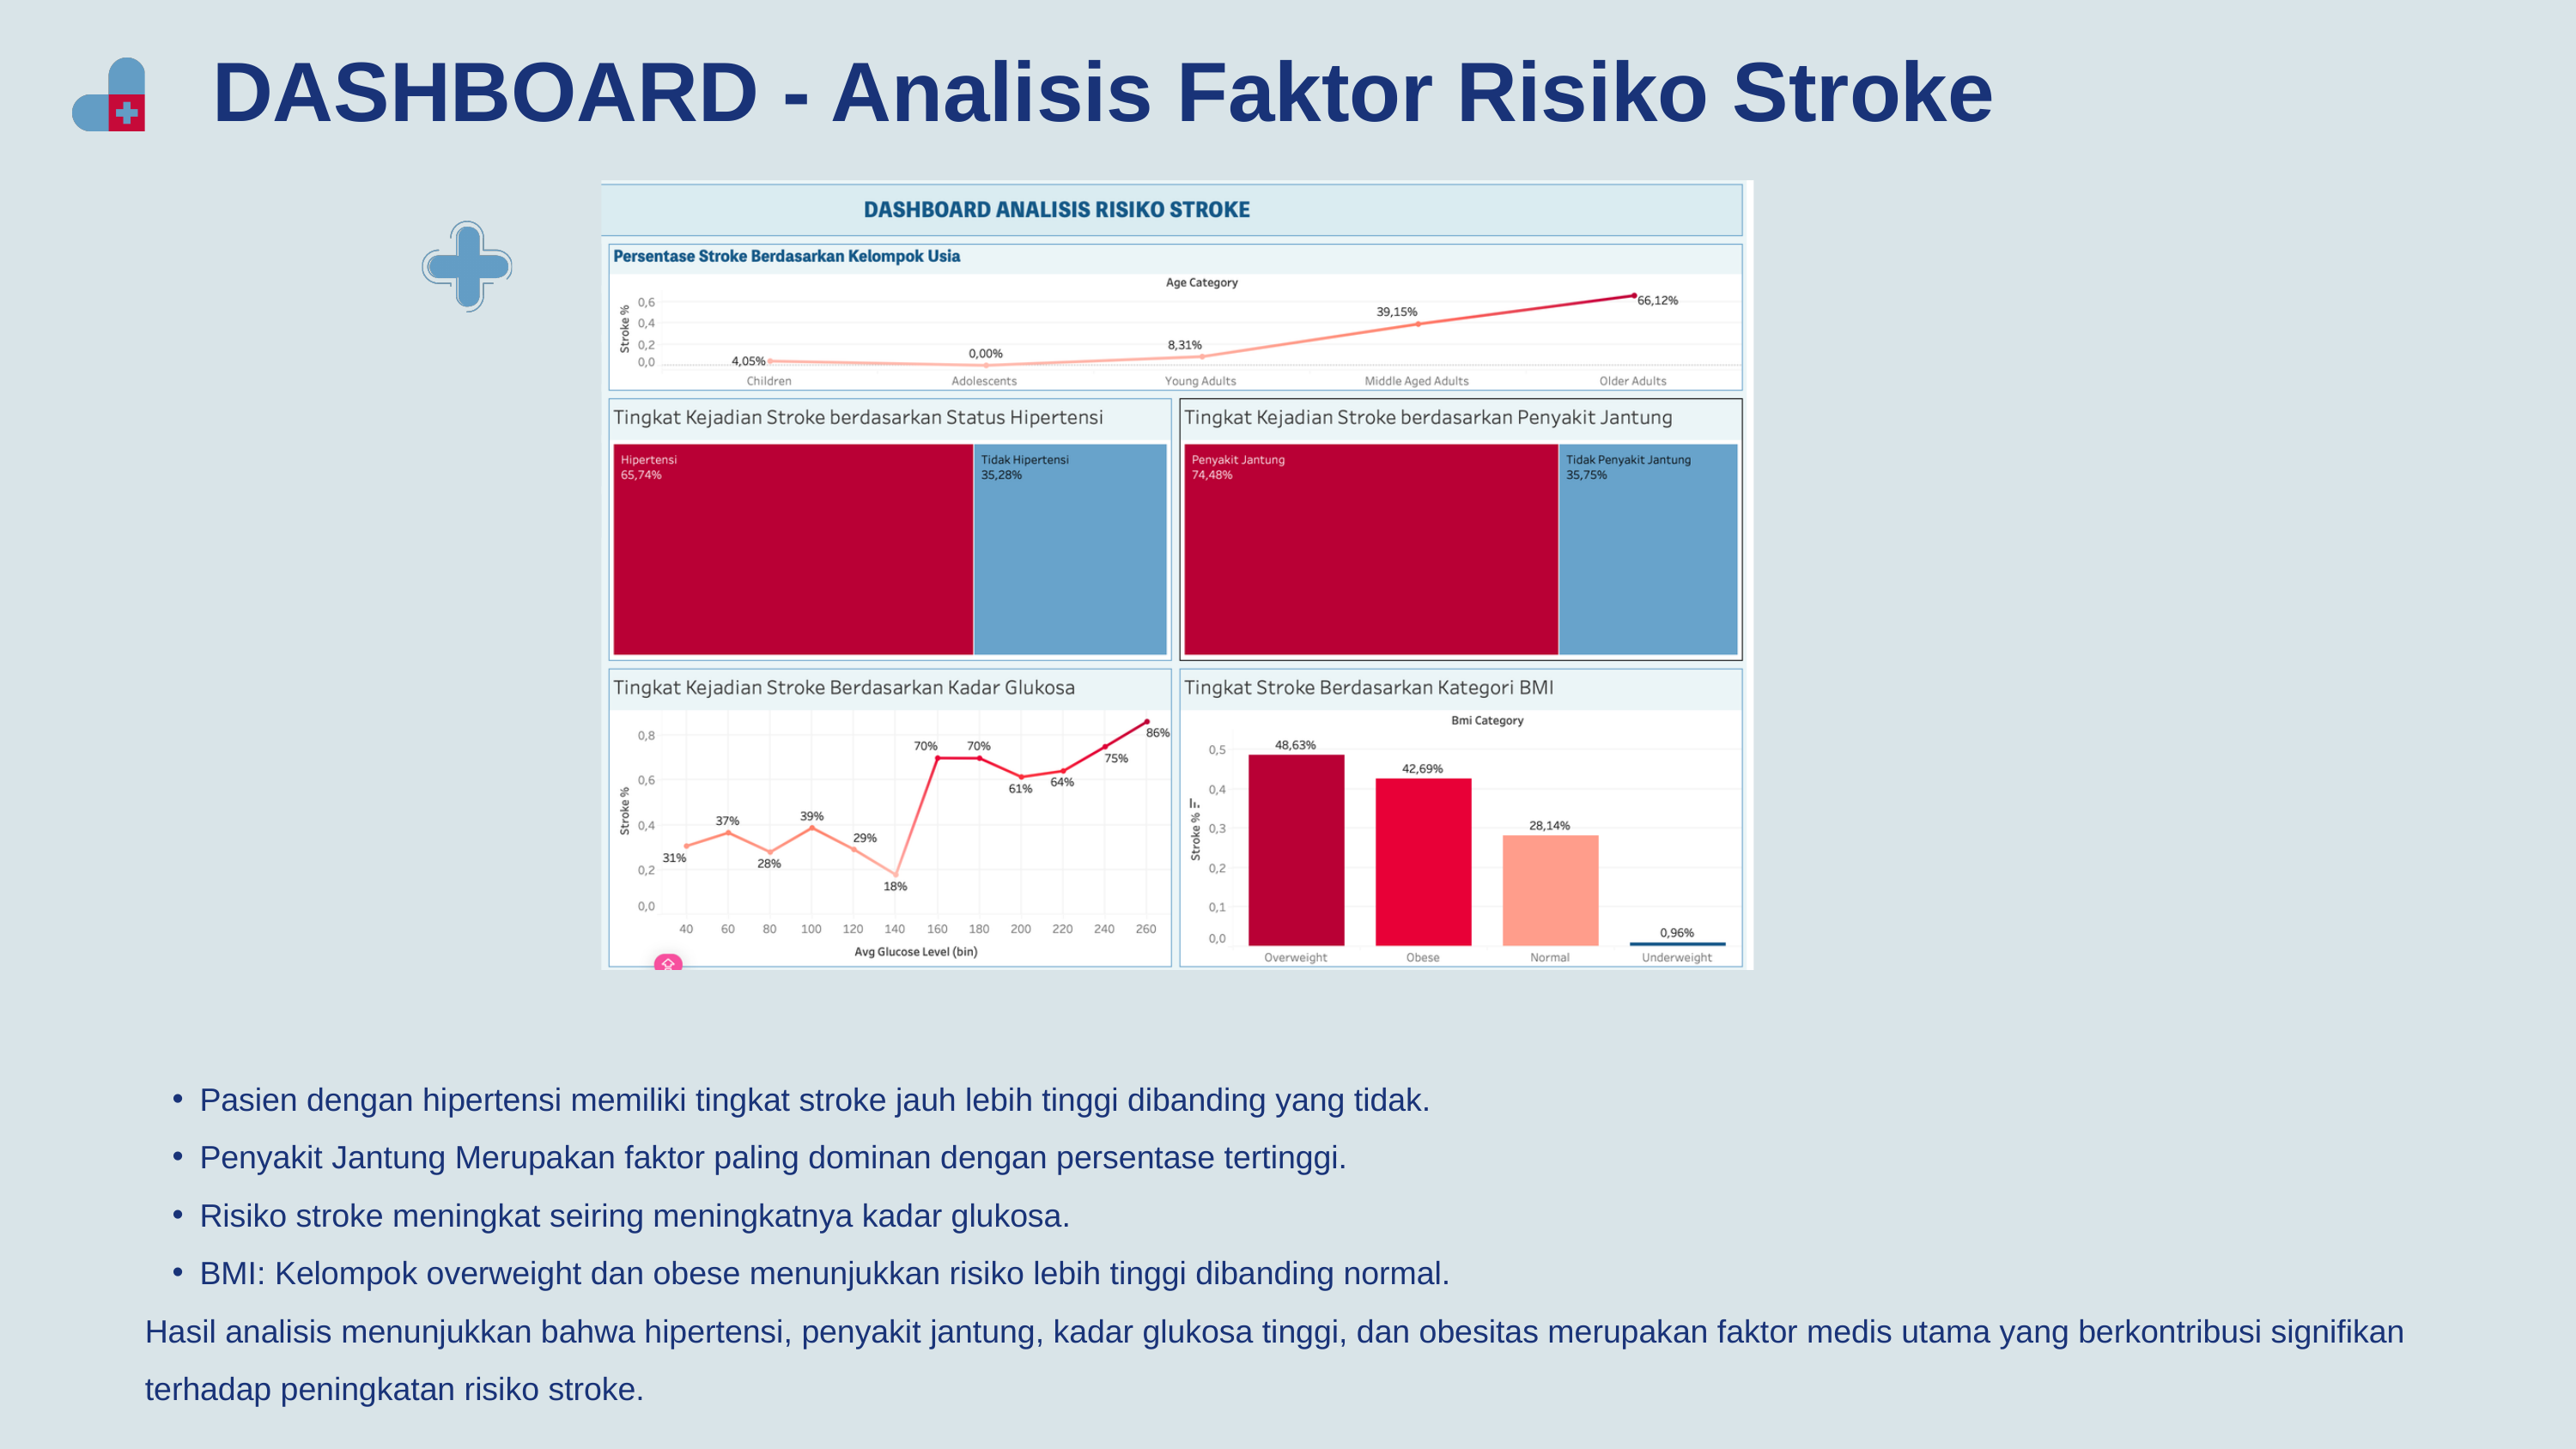

DASHBOARD - Analisis Faktor Risiko Stroke

Pasien dengan hipertensi memiliki tingkat stroke jauh lebih tinggi dibanding yang tidak.
Penyakit Jantung Merupakan faktor paling dominan dengan persentase tertinggi.
Risiko stroke meningkat seiring meningkatnya kadar glukosa.
BMI: Kelompok overweight dan obese menunjukkan risiko lebih tinggi dibanding normal.
Hasil analisis menunjukkan bahwa hipertensi, penyakit jantung, kadar glukosa tinggi, dan obesitas merupakan faktor medis utama yang berkontribusi signifikan terhadap peningkatan risiko stroke.